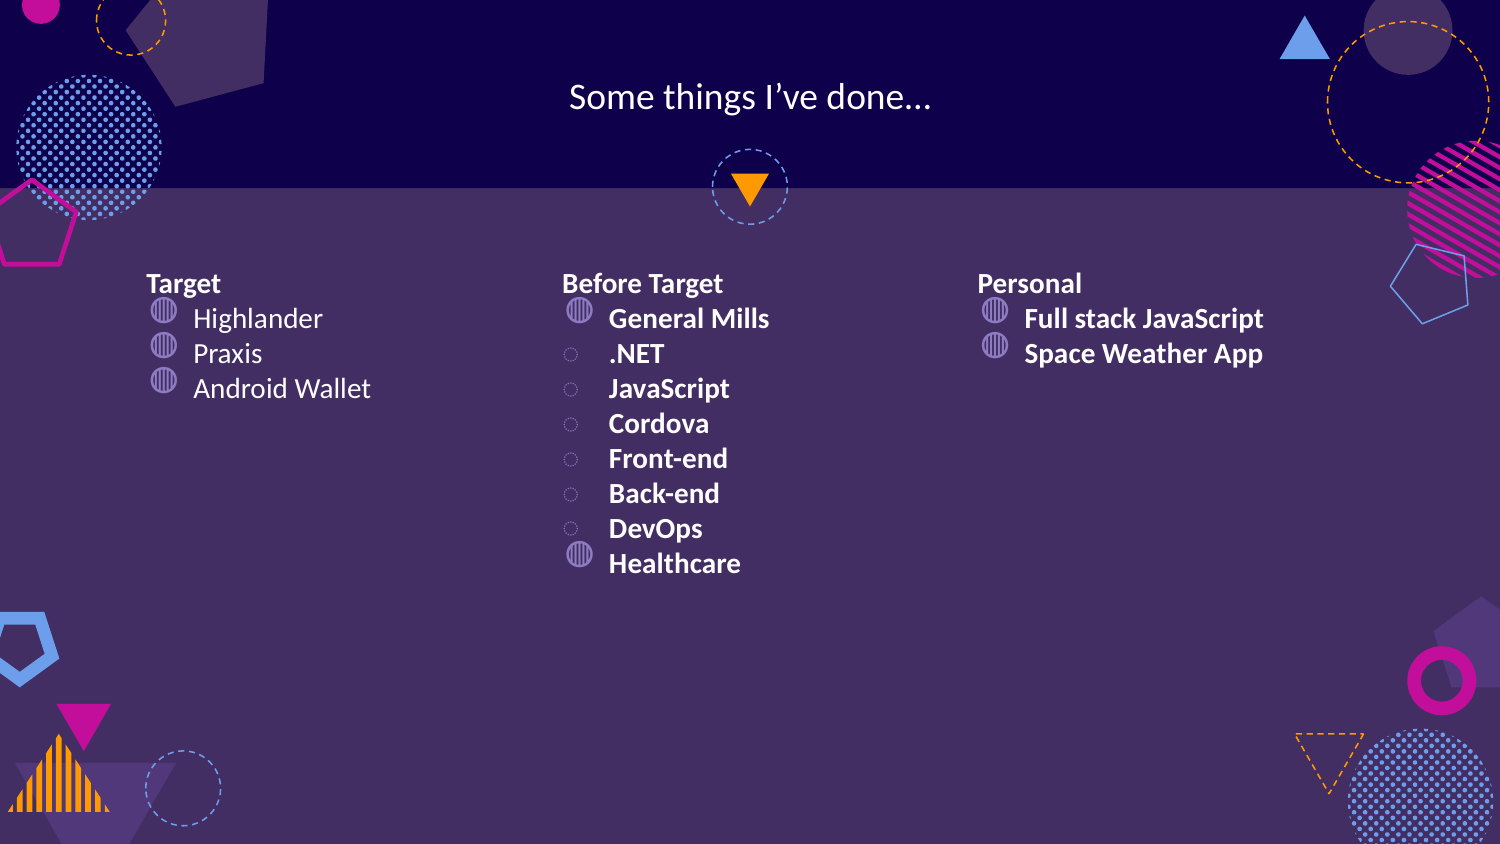

# Some things I’ve done…
Target
Highlander
Praxis
Android Wallet
Before Target
General Mills
.NET
JavaScript
Cordova
Front-end
Back-end
DevOps
Healthcare
Personal
Full stack JavaScript
Space Weather App